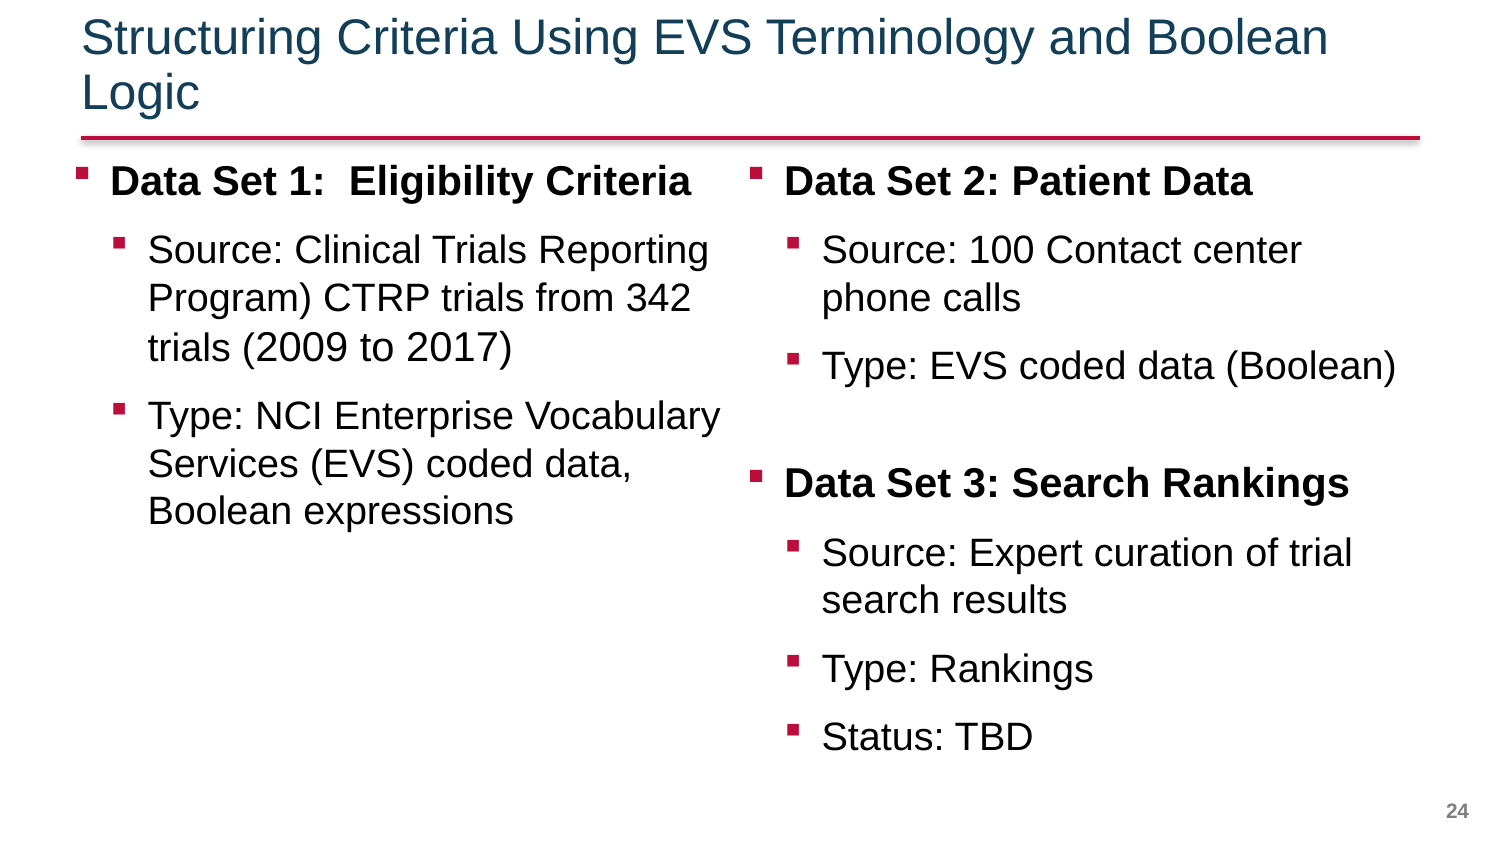

# Structuring Criteria Using EVS Terminology and Boolean Logic
Data Set 1:  Eligibility Criteria
Source: Clinical Trials Reporting Program) CTRP trials from 342 trials (2009 to 2017)
Type: NCI Enterprise Vocabulary Services (EVS) coded data, Boolean expressions

Data Set 2: Patient Data
Source: 100 Contact center phone calls
Type: EVS coded data (Boolean)
Data Set 3: Search Rankings
Source: Expert curation of trial search results
Type: Rankings
Status: TBD